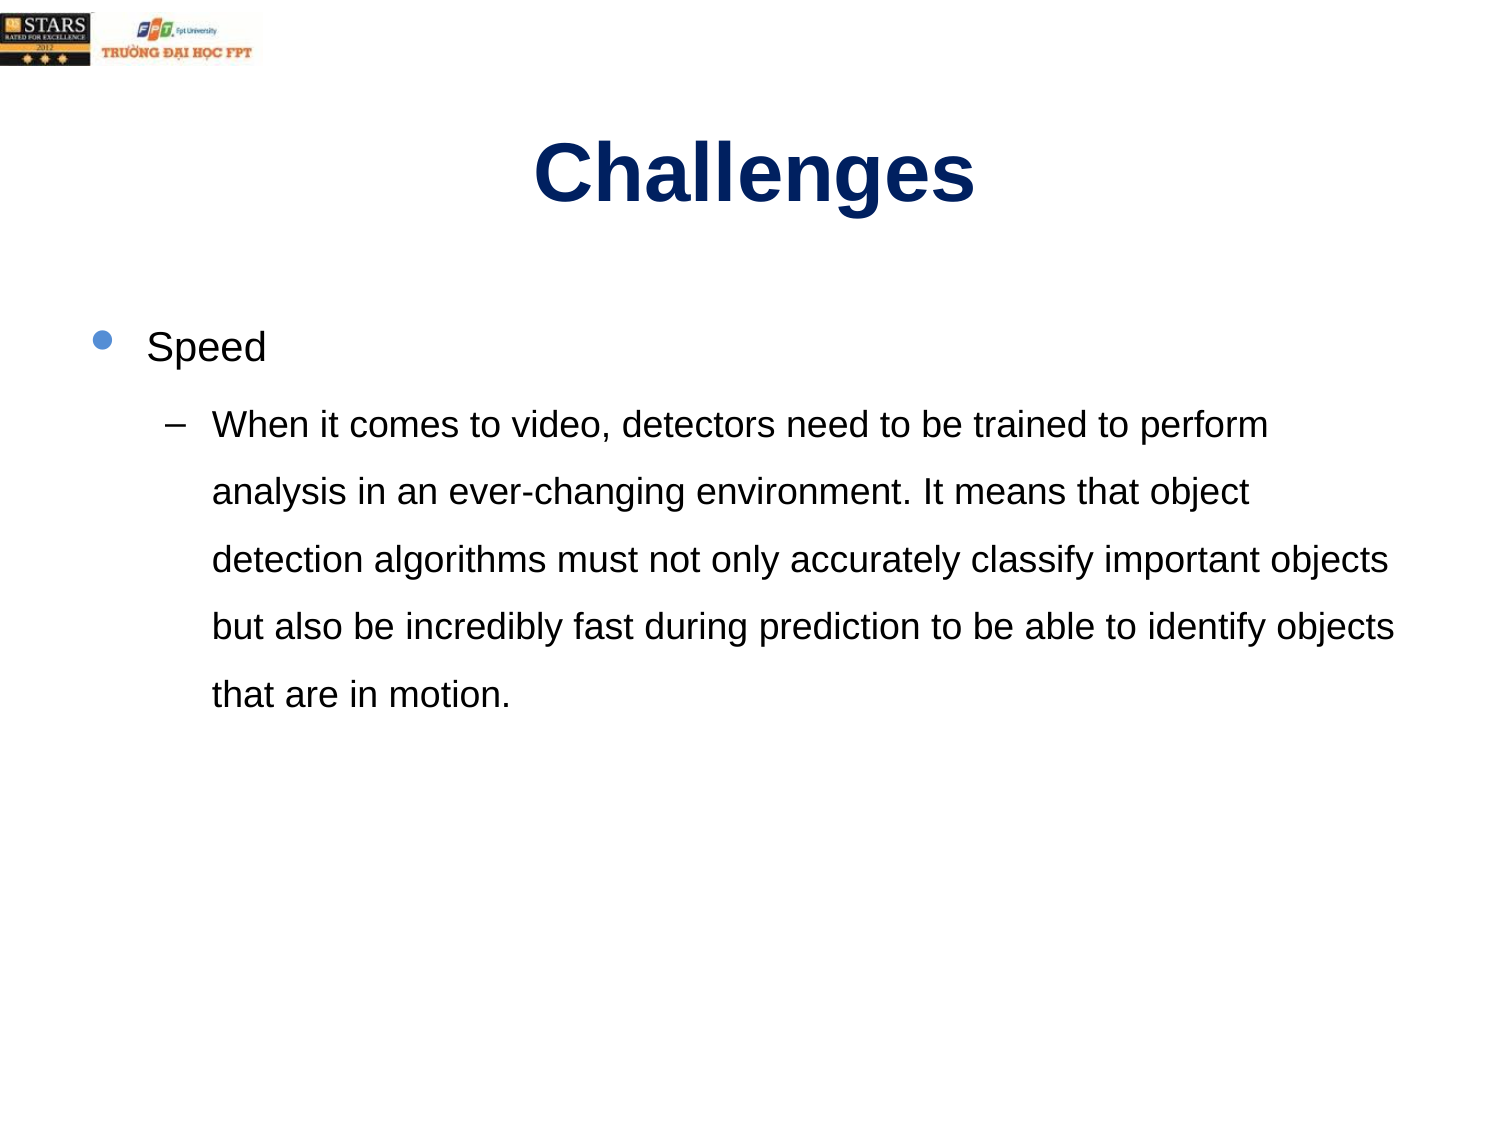

# Challenges
Speed
When it comes to video, detectors need to be trained to perform analysis in an ever-changing environment. It means that object detection algorithms must not only accurately classify important objects but also be incredibly fast during prediction to be able to identify objects that are in motion.